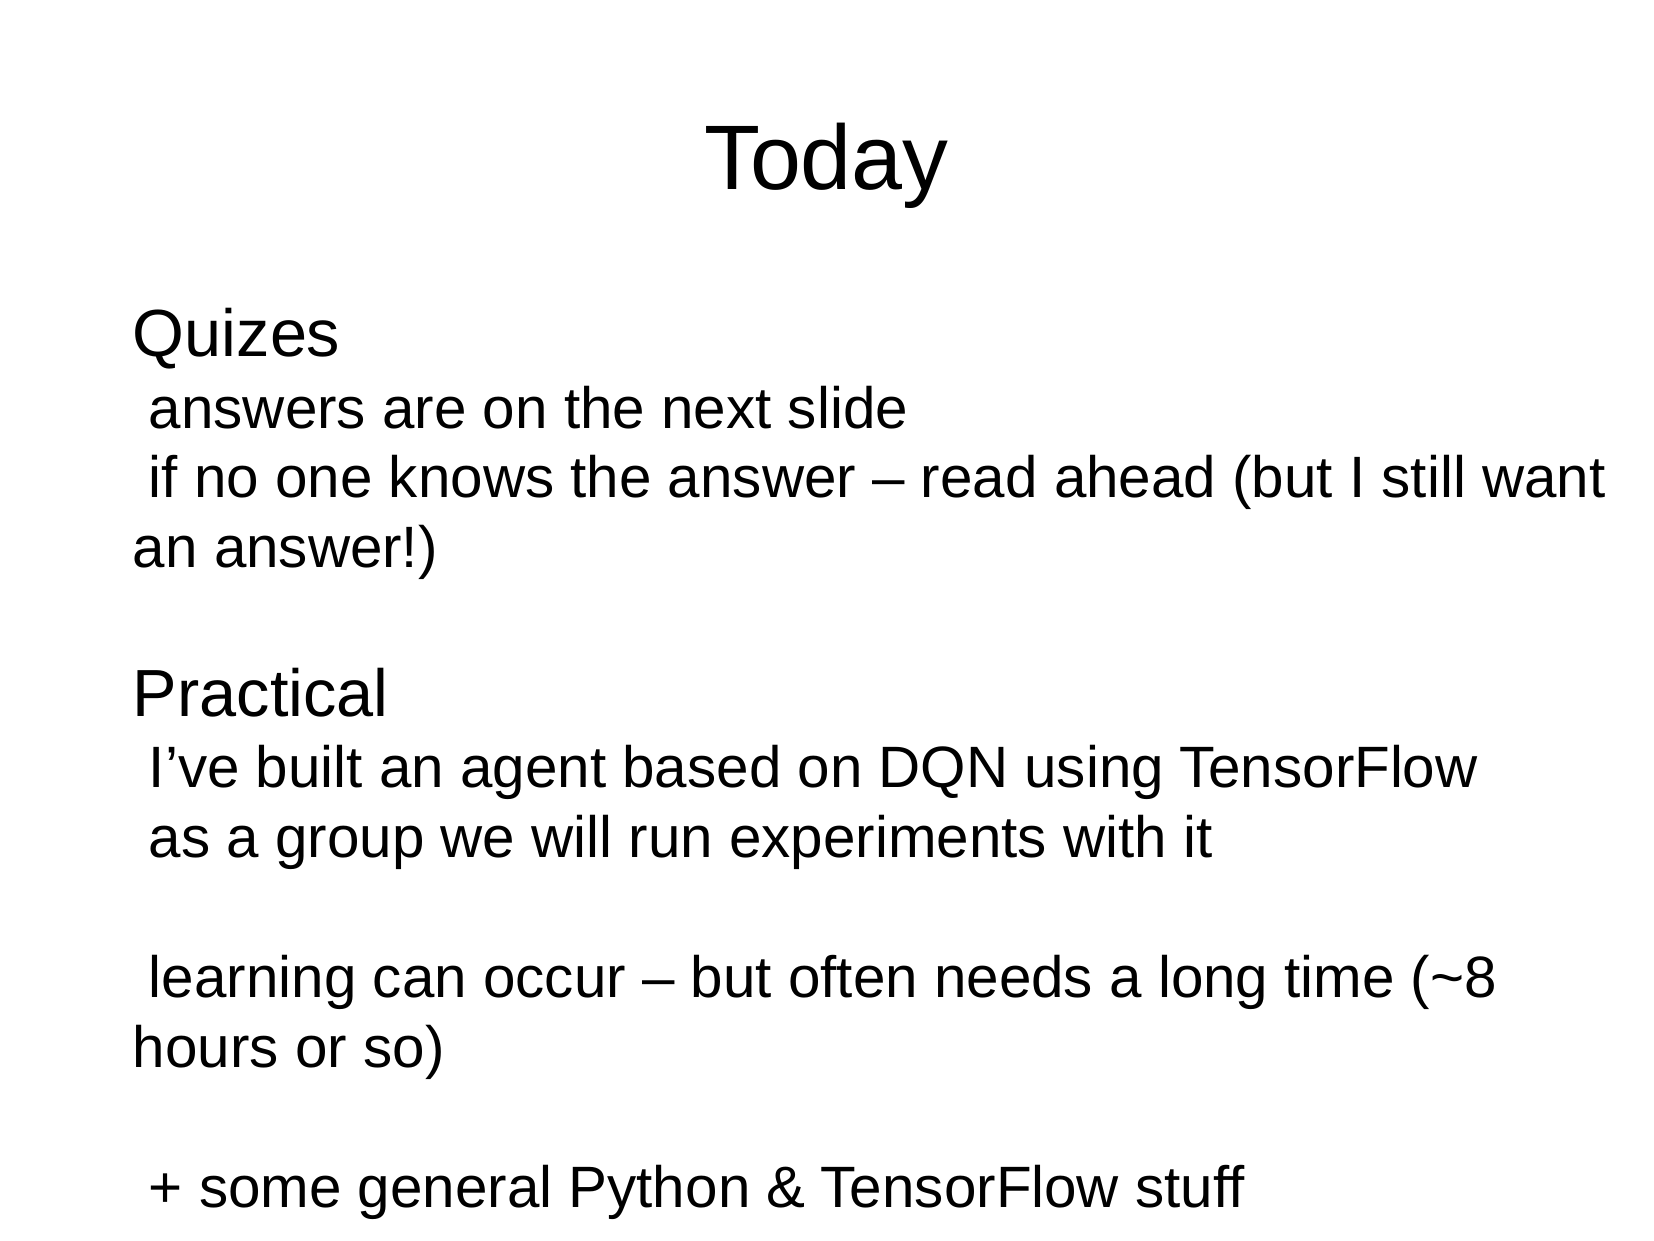

Today
Quizes
 answers are on the next slide
 if no one knows the answer – read ahead (but I still want an answer!)

Practical
 I’ve built an agent based on DQN using TensorFlow
 as a group we will run experiments with it

 learning can occur – but often needs a long time (~8 hours or so)

 + some general Python & TensorFlow stuff